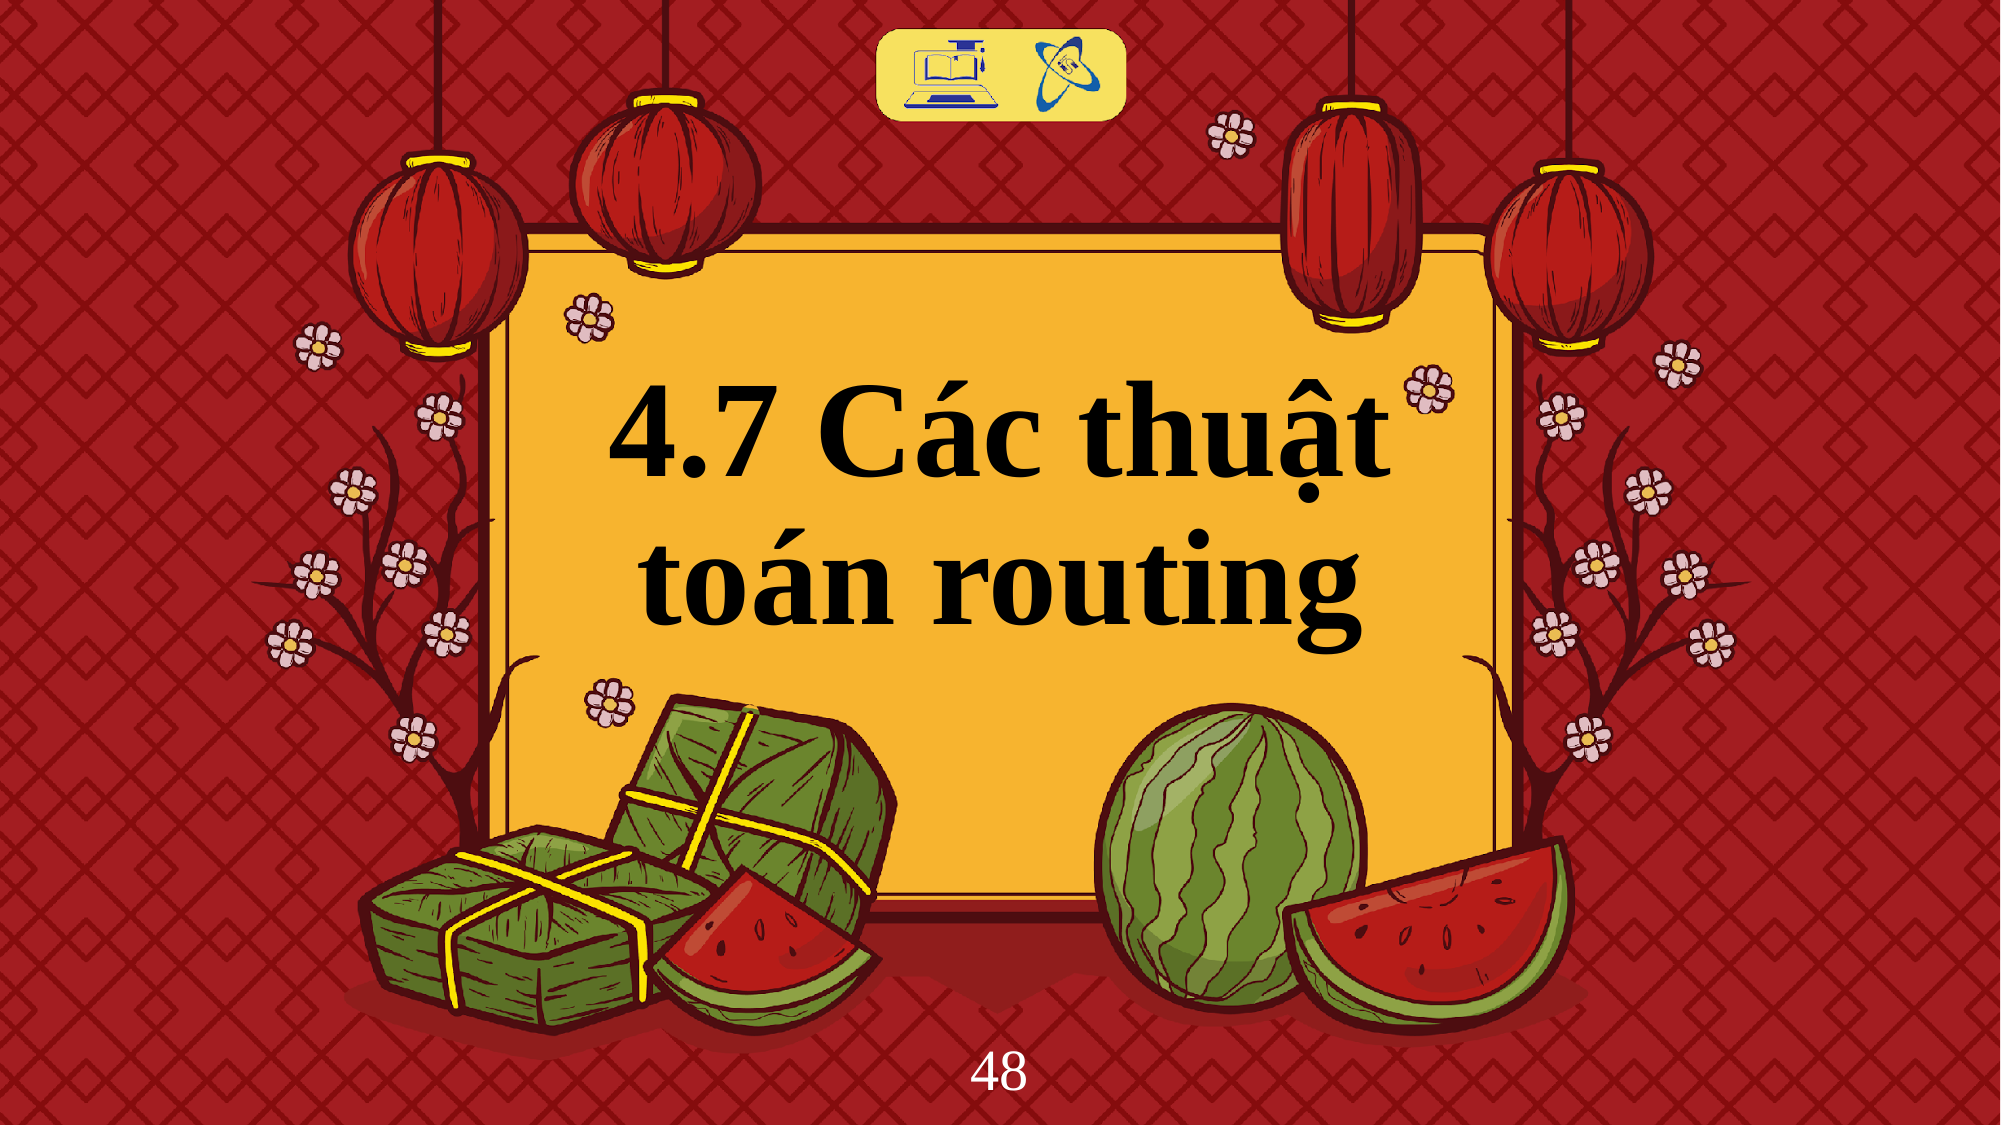

# 4.7 Các thuật toán routing
48